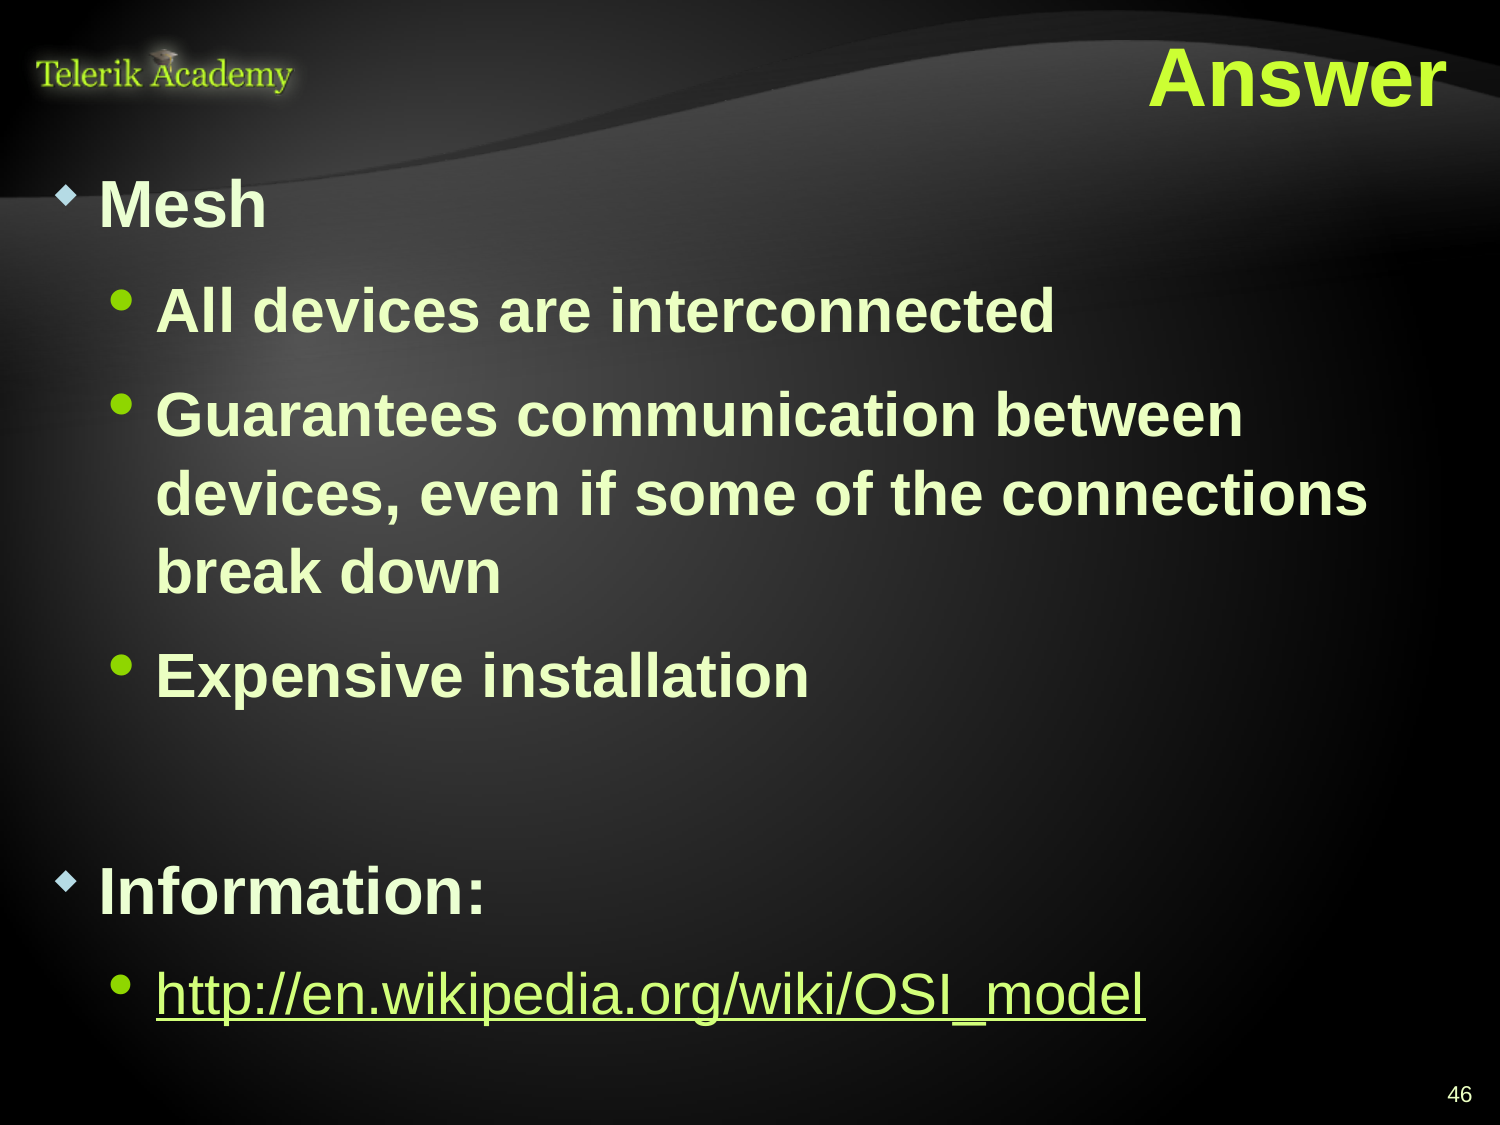

# Answer
Mesh
All devices are interconnected
Guarantees communication between devices, even if some of the connections break down
Expensive installation

Information:
http://en.wikipedia.org/wiki/OSI_model
46